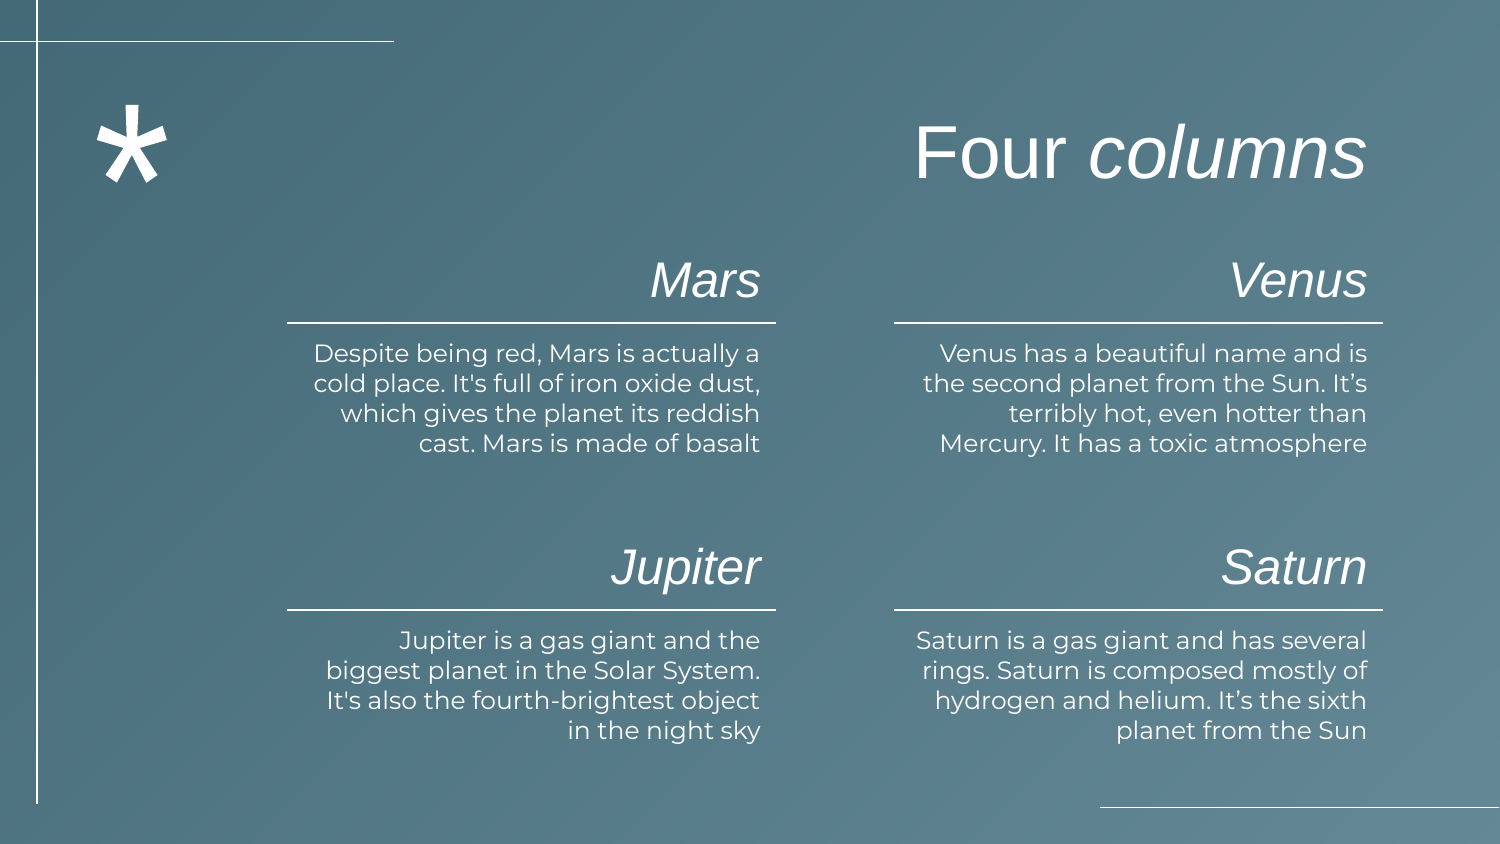

# Four columns
*
Mars
Venus
Despite being red, Mars is actually a cold place. It's full of iron oxide dust, which gives the planet its reddish cast. Mars is made of basalt
Venus has a beautiful name and is the second planet from the Sun. It’s terribly hot, even hotter than Mercury. It has a toxic atmosphere
Jupiter
Saturn
Jupiter is a gas giant and the biggest planet in the Solar System. It's also the fourth-brightest object in the night sky
Saturn is a gas giant and has several rings. Saturn is composed mostly of hydrogen and helium. It’s the sixth planet from the Sun